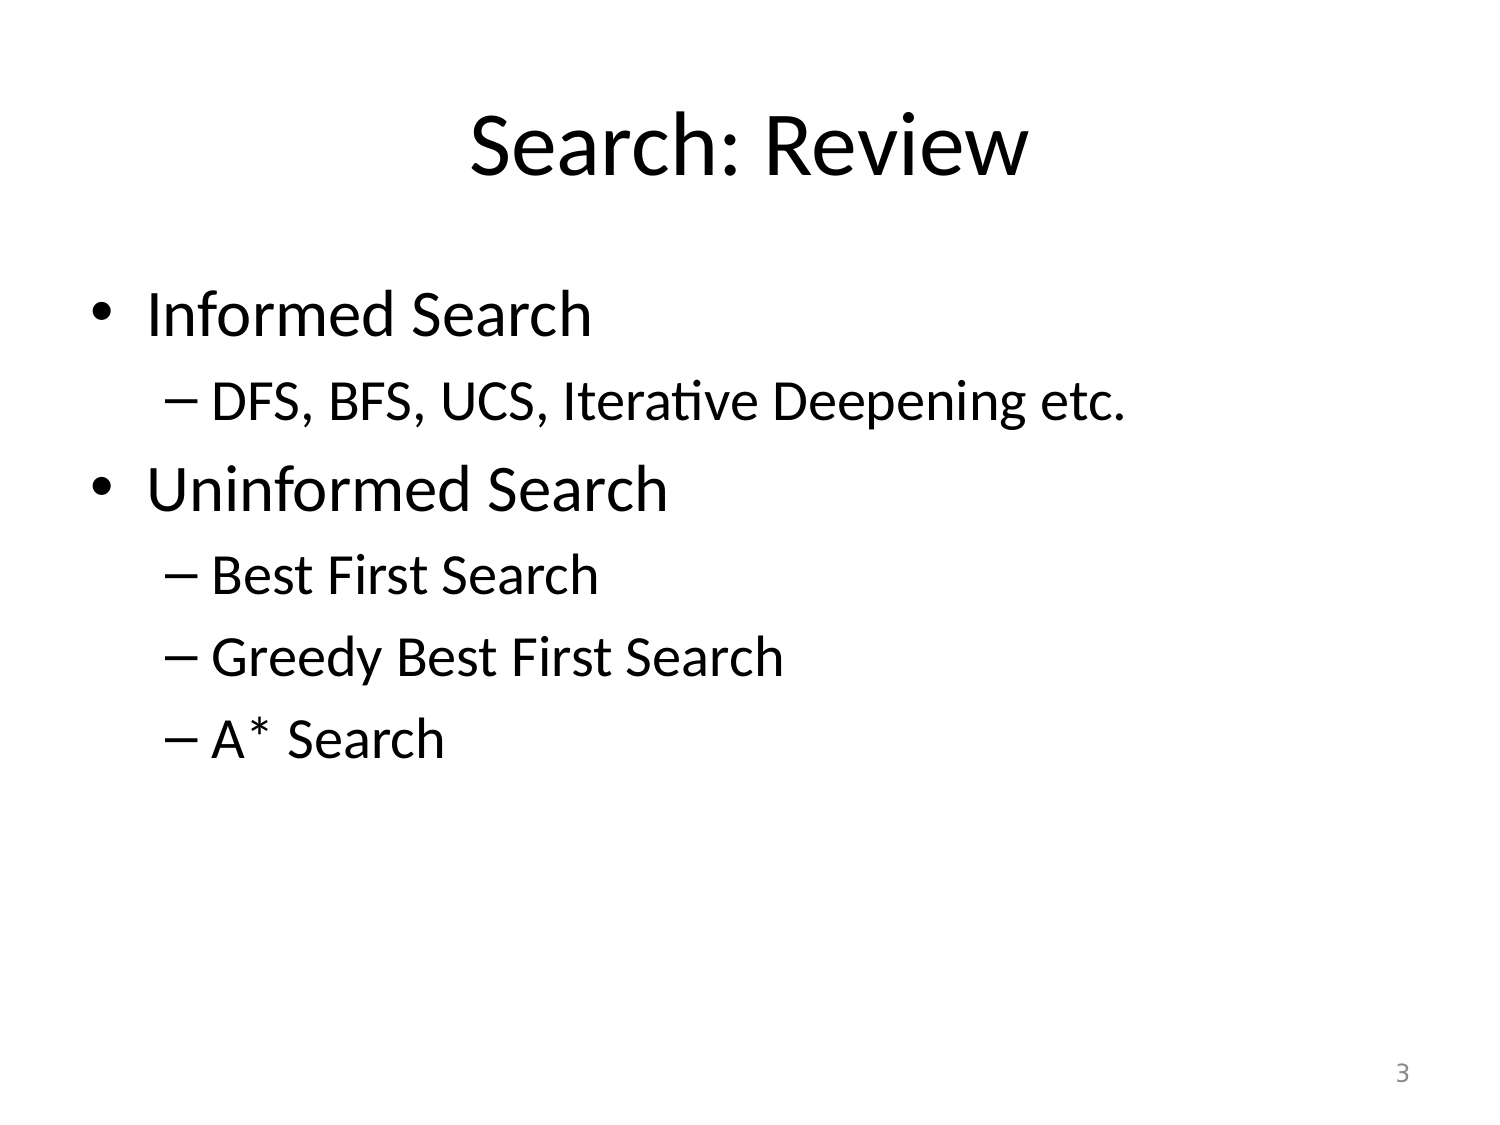

# Search: Review
Informed Search
DFS, BFS, UCS, Iterative Deepening etc.
Uninformed Search
Best First Search
Greedy Best First Search
A* Search
3